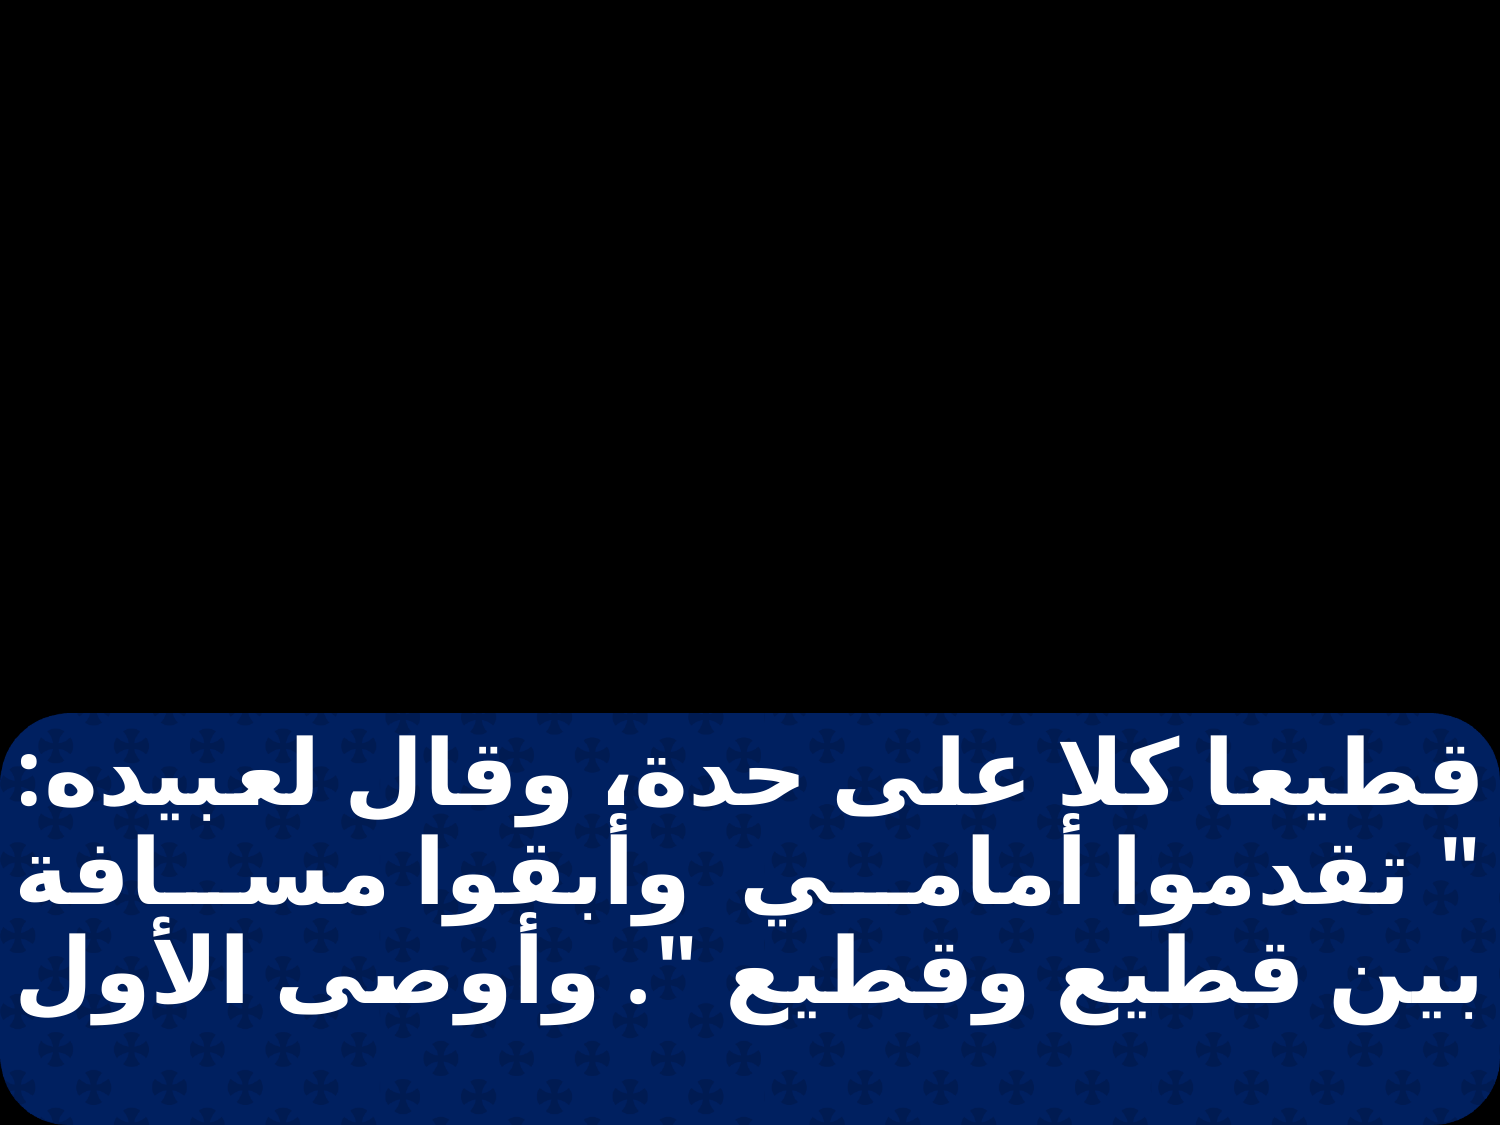

قطيعا كلا على حدة، وقال لعبيده: " تقدموا أمامي  وأبقوا مسافة بين قطيع وقطيع ". وأوصى الأول